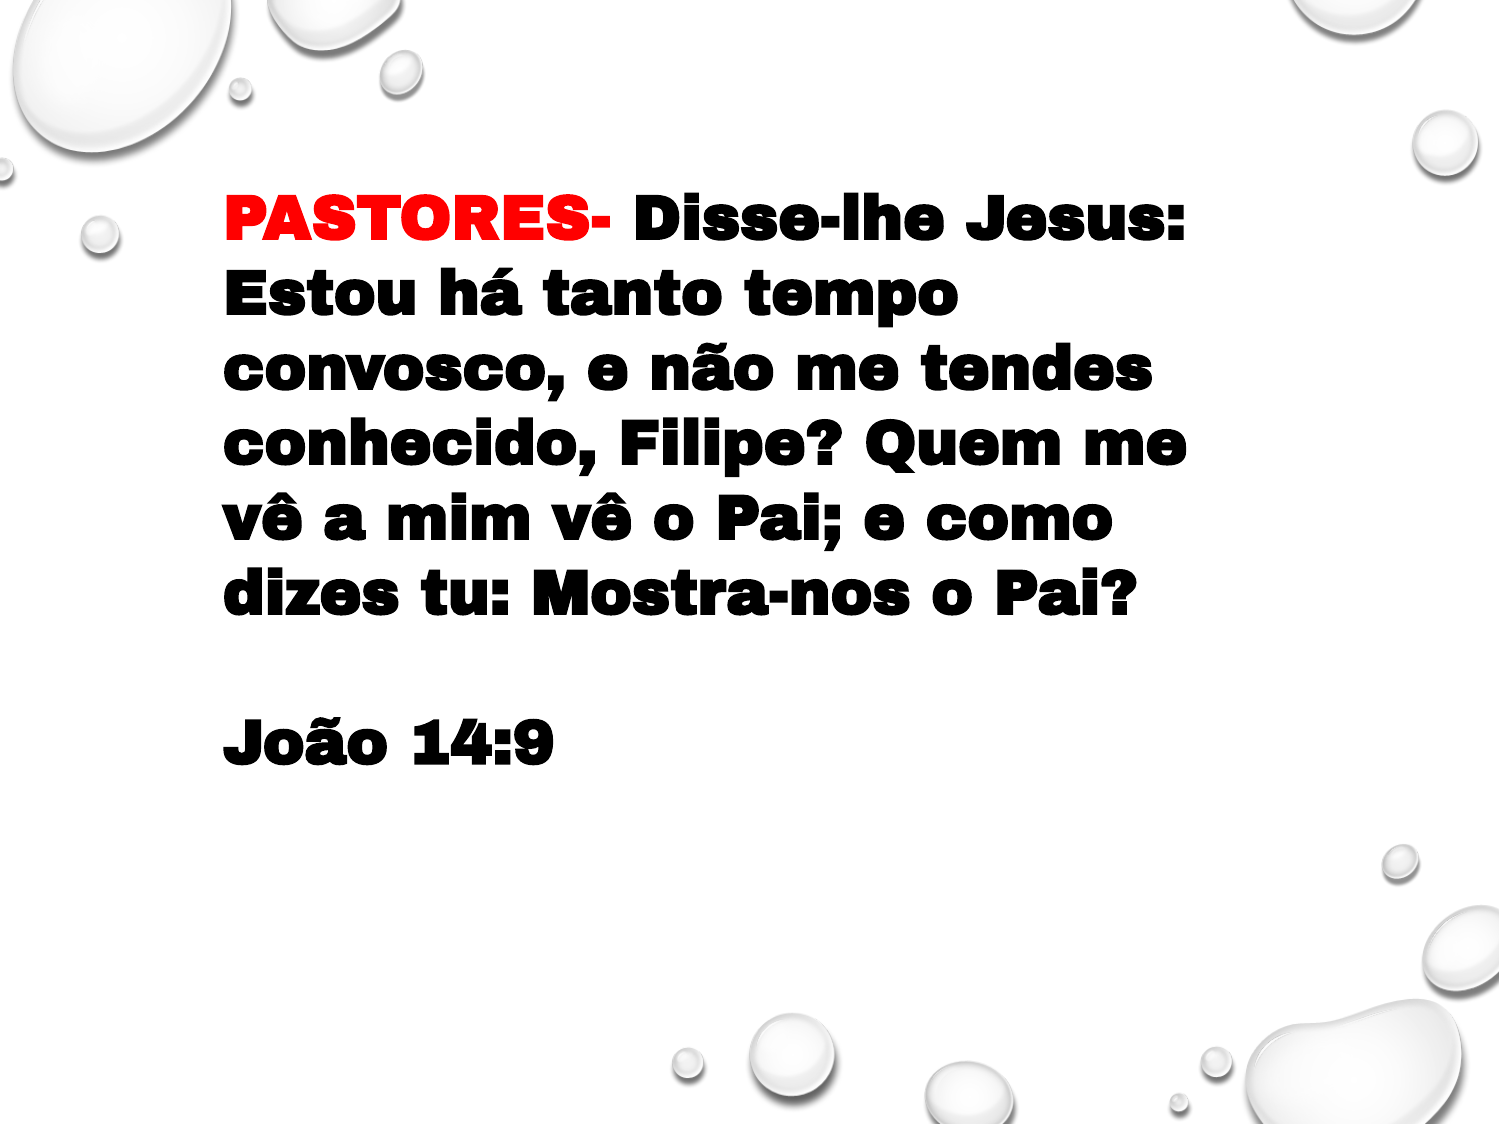

PASTORES- Disse-lhe Jesus: Estou há tanto tempo convosco, e não me tendes conhecido, Filipe? Quem me vê a mim vê o Pai; e como dizes tu: Mostra-nos o Pai?

João 14:9